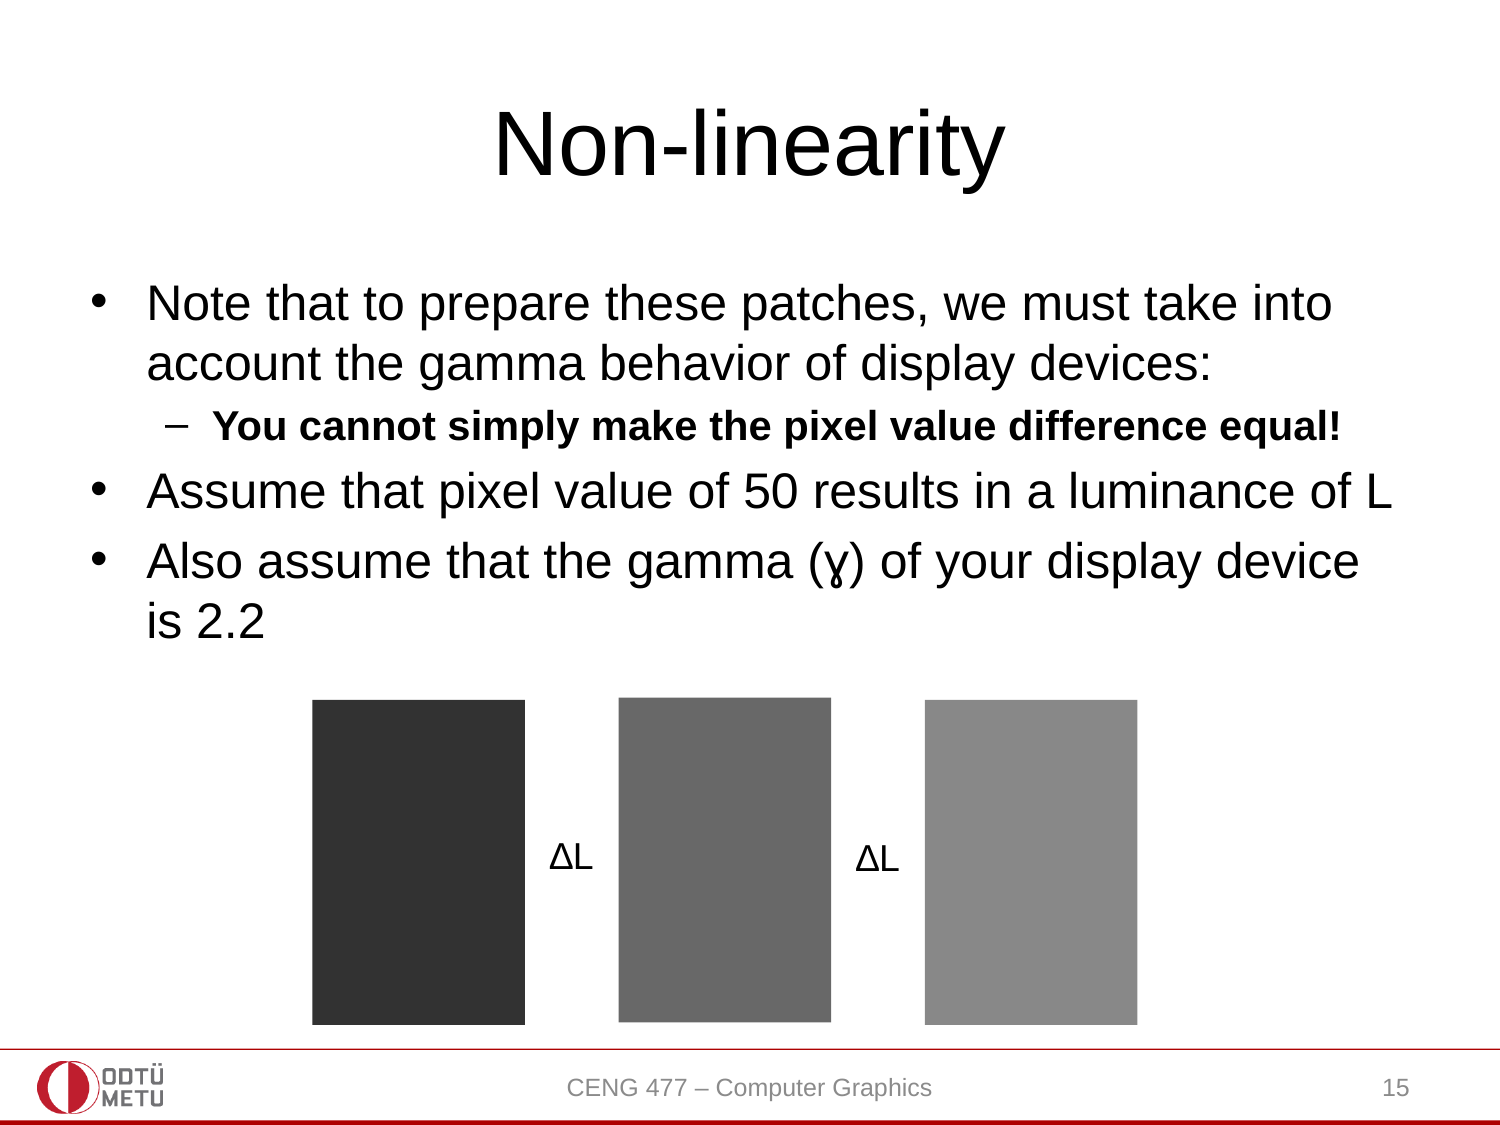

# Non-linearity
Note that to prepare these patches, we must take into account the gamma behavior of display devices:
You cannot simply make the pixel value difference equal!
Assume that pixel value of 50 results in a luminance of L
Also assume that the gamma (ɣ) of your display device is 2.2

∆L
∆L
CENG 477 – Computer Graphics
15